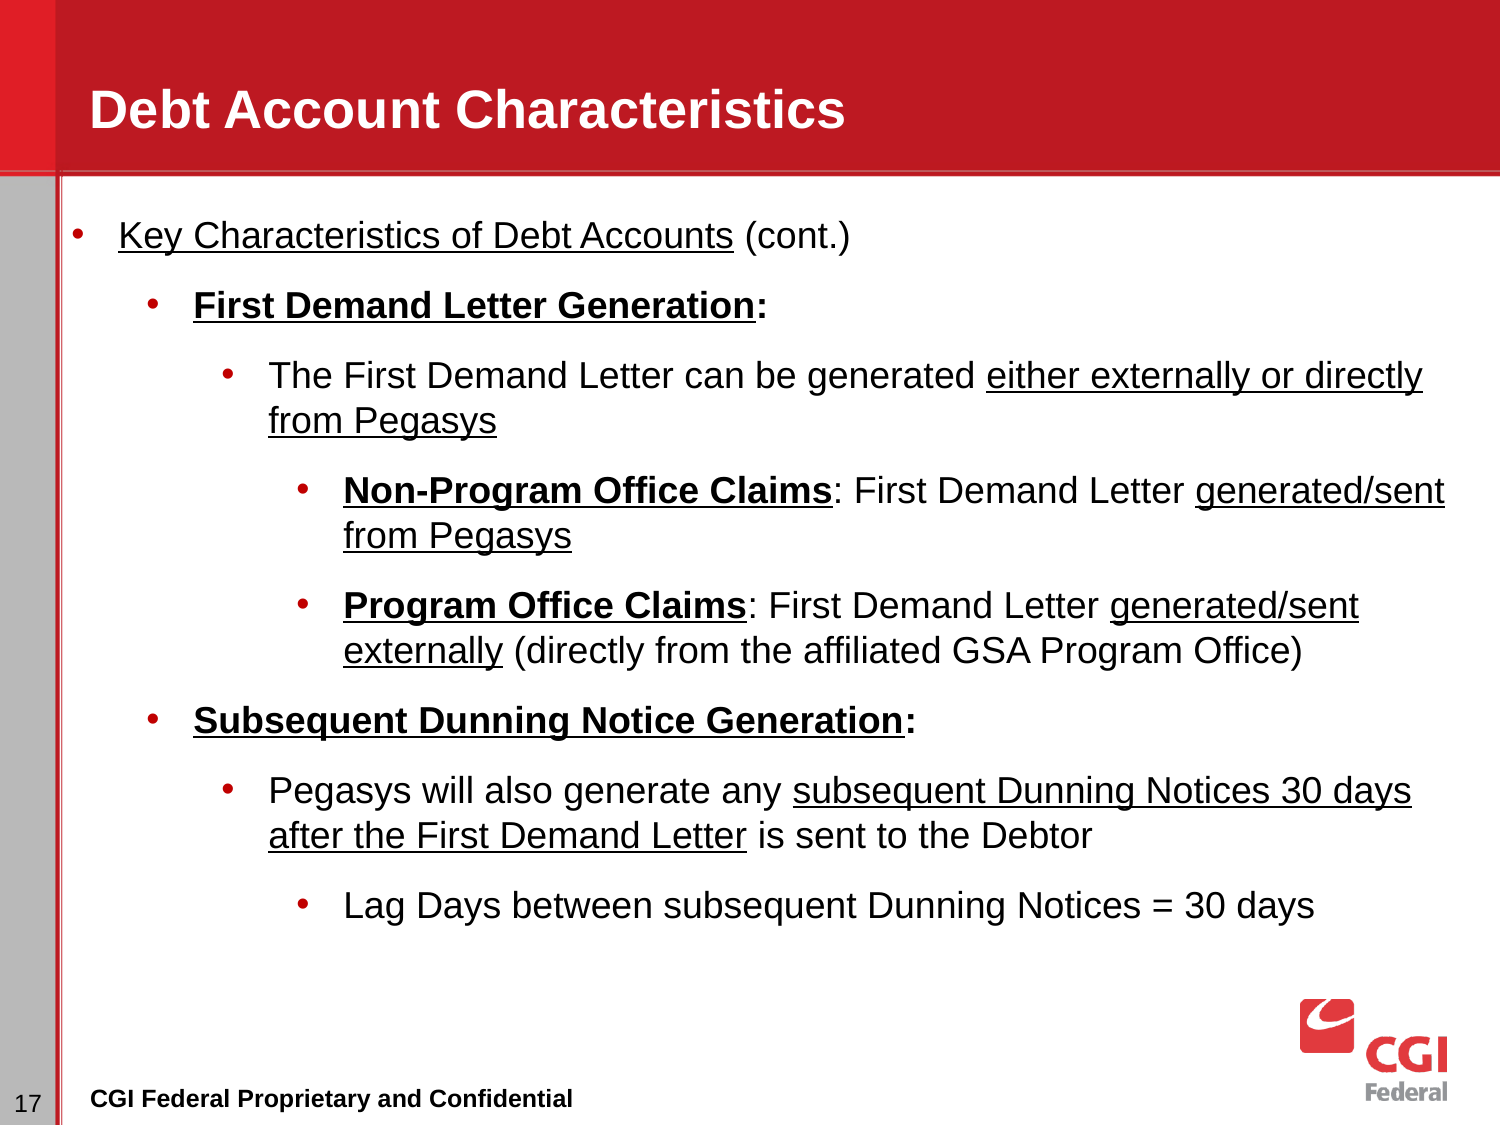

# Debt Account Characteristics
Key Characteristics of Debt Accounts (cont.)
First Demand Letter Generation:
The First Demand Letter can be generated either externally or directly from Pegasys
Non-Program Office Claims: First Demand Letter generated/sent from Pegasys
Program Office Claims: First Demand Letter generated/sent externally (directly from the affiliated GSA Program Office)
Subsequent Dunning Notice Generation:
Pegasys will also generate any subsequent Dunning Notices 30 days after the First Demand Letter is sent to the Debtor
Lag Days between subsequent Dunning Notices = 30 days

17
CGI Federal Proprietary and Confidential